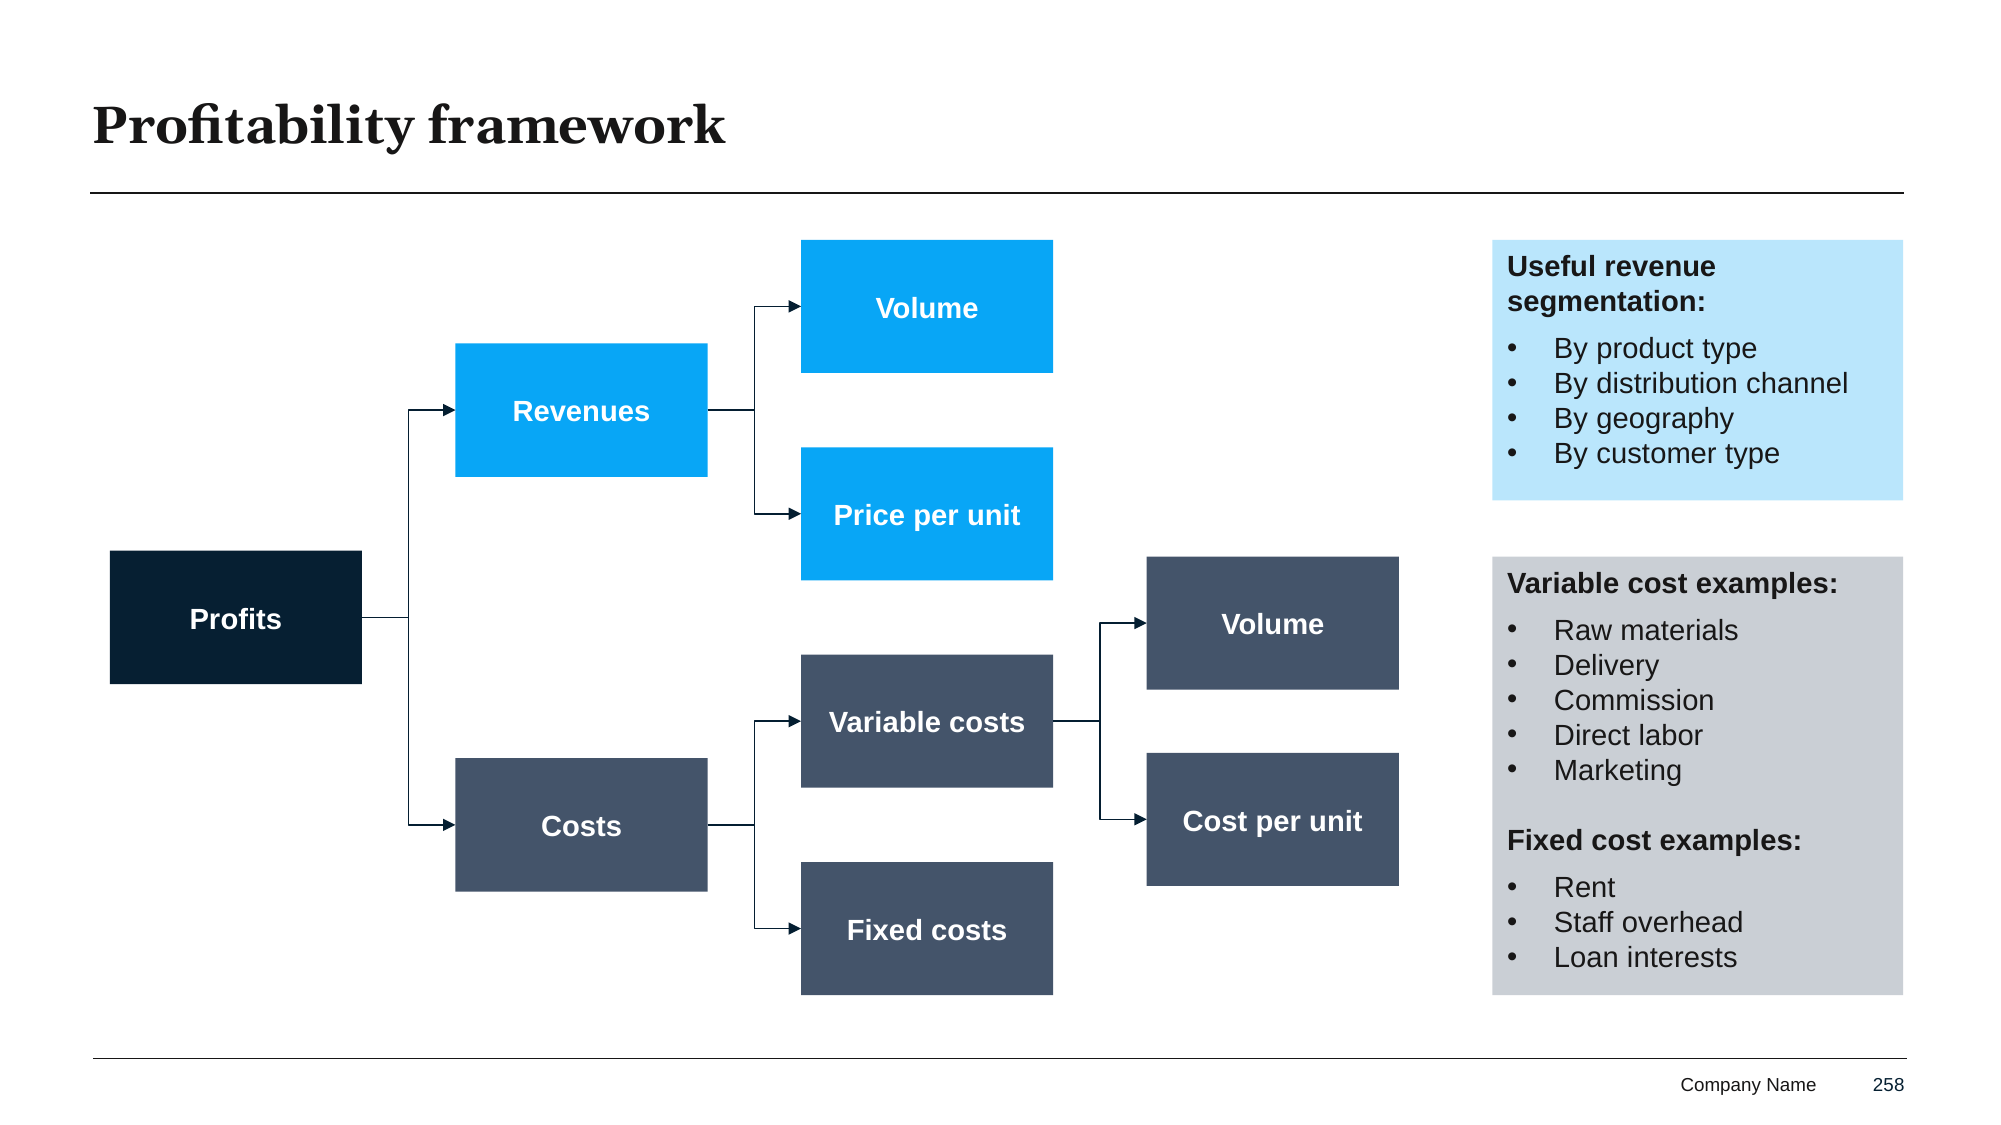

# Profitability framework
Volume
Useful revenue segmentation:
By product type
By distribution channel
By geography
By customer type
Revenues
Price per unit
Profits
Volume
Variable cost examples:
Raw materials
Delivery
Commission
Direct labor
Marketing

Fixed cost examples:
Rent
Staff overhead
Loan interests
Variable costs
Cost per unit
Costs
Fixed costs
258